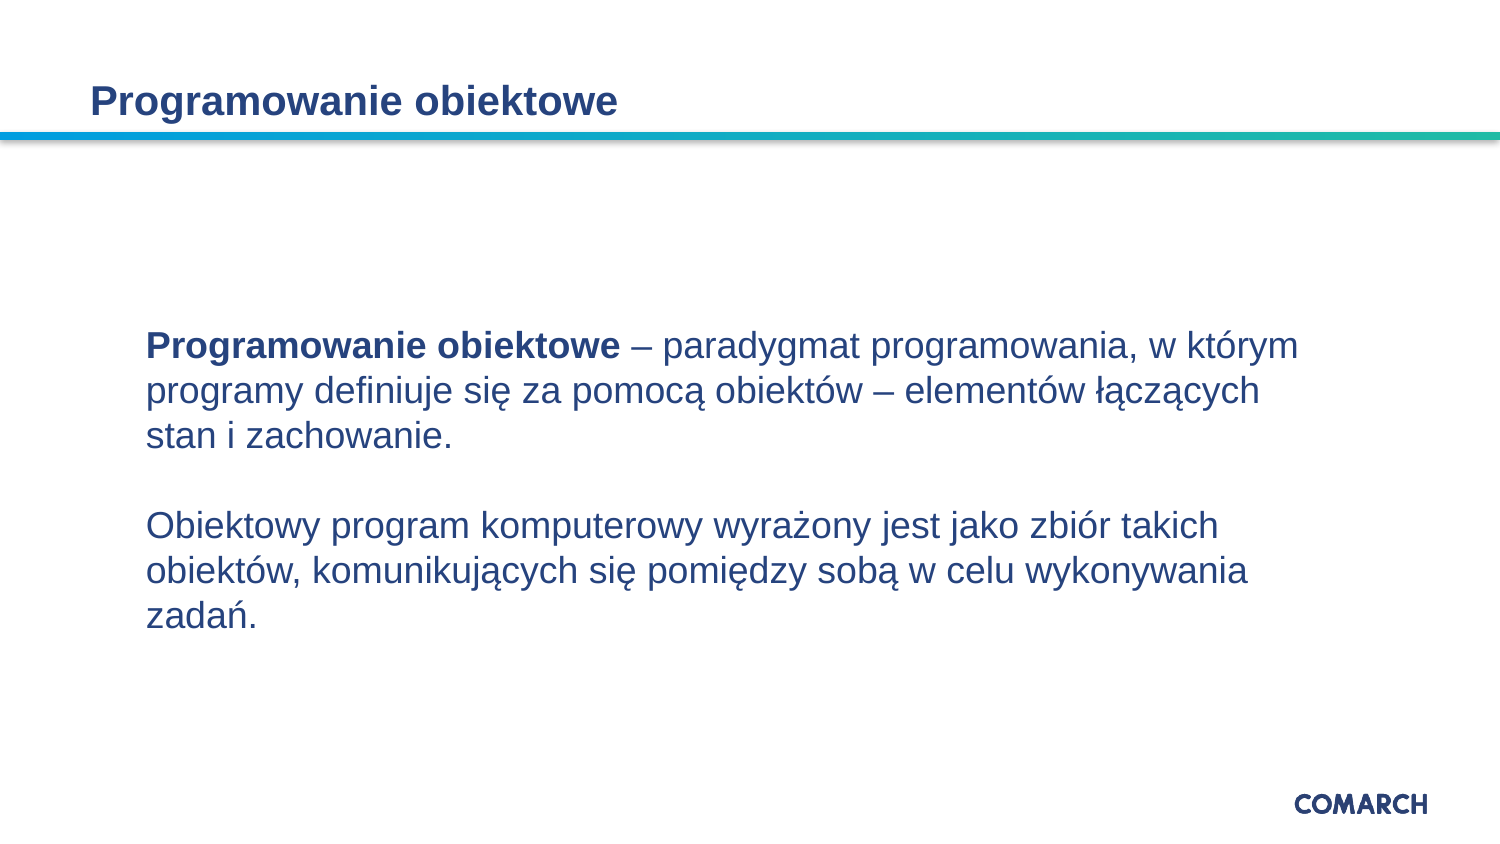

07.09.2022
# Programowanie obiektowe
Programowanie obiektowe – paradygmat programowania, w którym programy definiuje się za pomocą obiektów – elementów łączących stan i zachowanie.

Obiektowy program komputerowy wyrażony jest jako zbiór takich obiektów, komunikujących się pomiędzy sobą w celu wykonywania zadań.